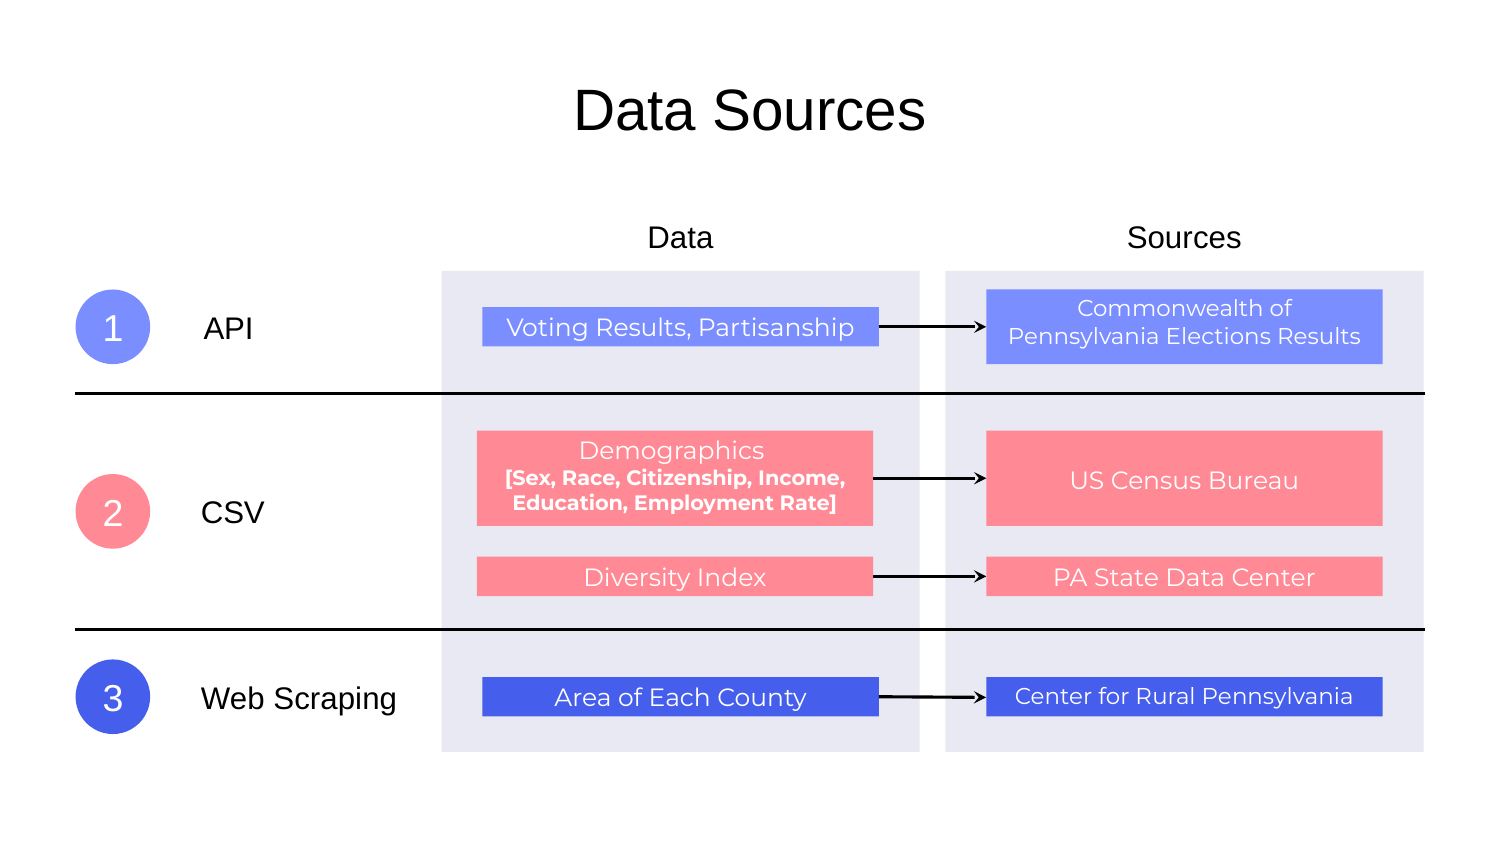

# Data Sources
Data
Sources

Commonwealth of Pennsylvania Elections Results
1
API
Voting Results, Partisanship

US Census Bureau
2
CSV
3
Web Scraping
Area of Each County
Center for Rural Pennsylvania
Demographics
[Sex, Race, Citizenship, Income, Education, Employment Rate]
Diversity Index
PA State Data Center